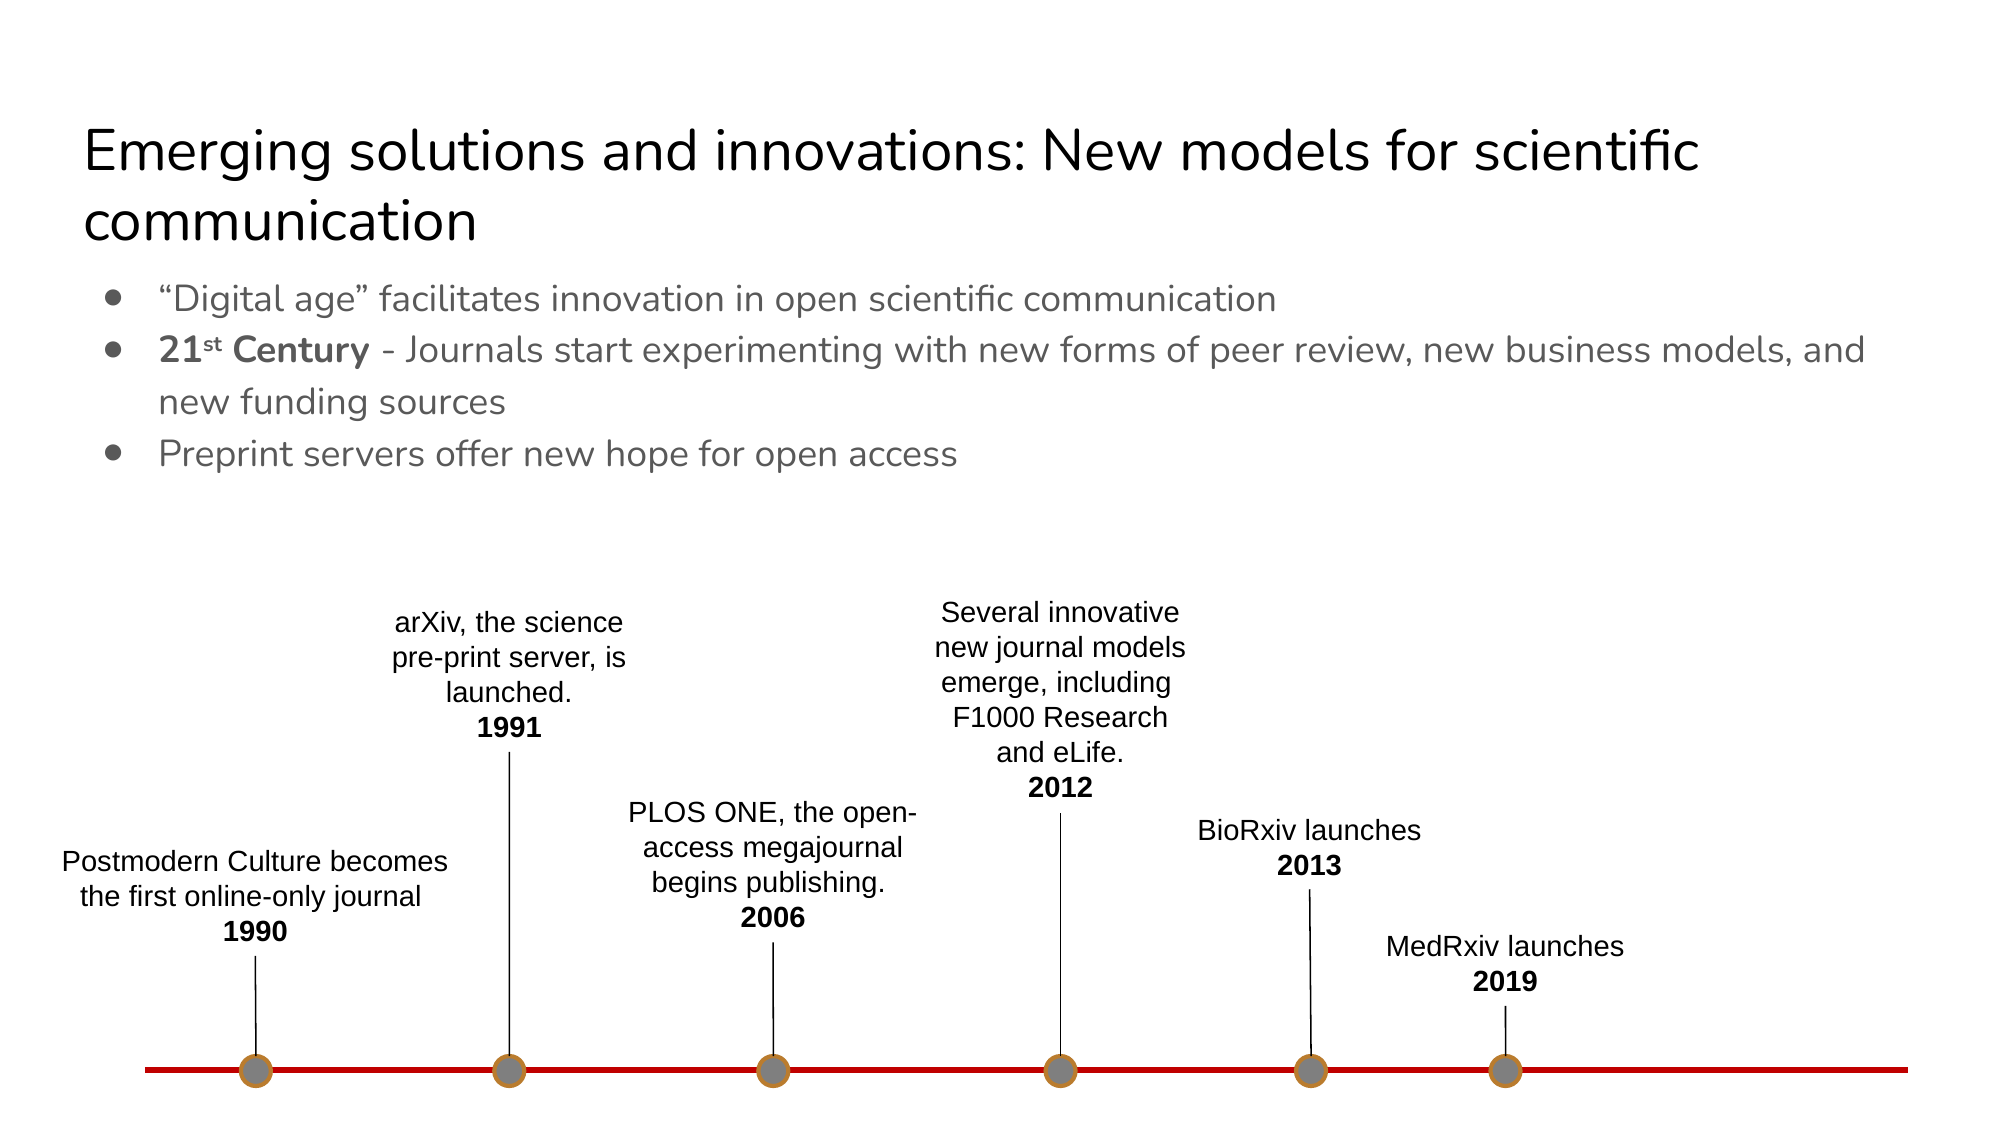

# Emerging solutions and innovations: New models for scientific communication
“Digital age” facilitates innovation in open scientific communication
21st Century - Journals start experimenting with new forms of peer review, new business models, and new funding sources
Preprint servers offer new hope for open access
Several innovative new journal models emerge, including
F1000 Research and eLife.
2012
arXiv, the science pre-print server, is launched.
1991

PLOS ONE, the open-access megajournal begins publishing.
2006
BioRxiv launches
2013

Postmodern Culture becomes the first online-only journal
1990

MedRxiv launches
2019